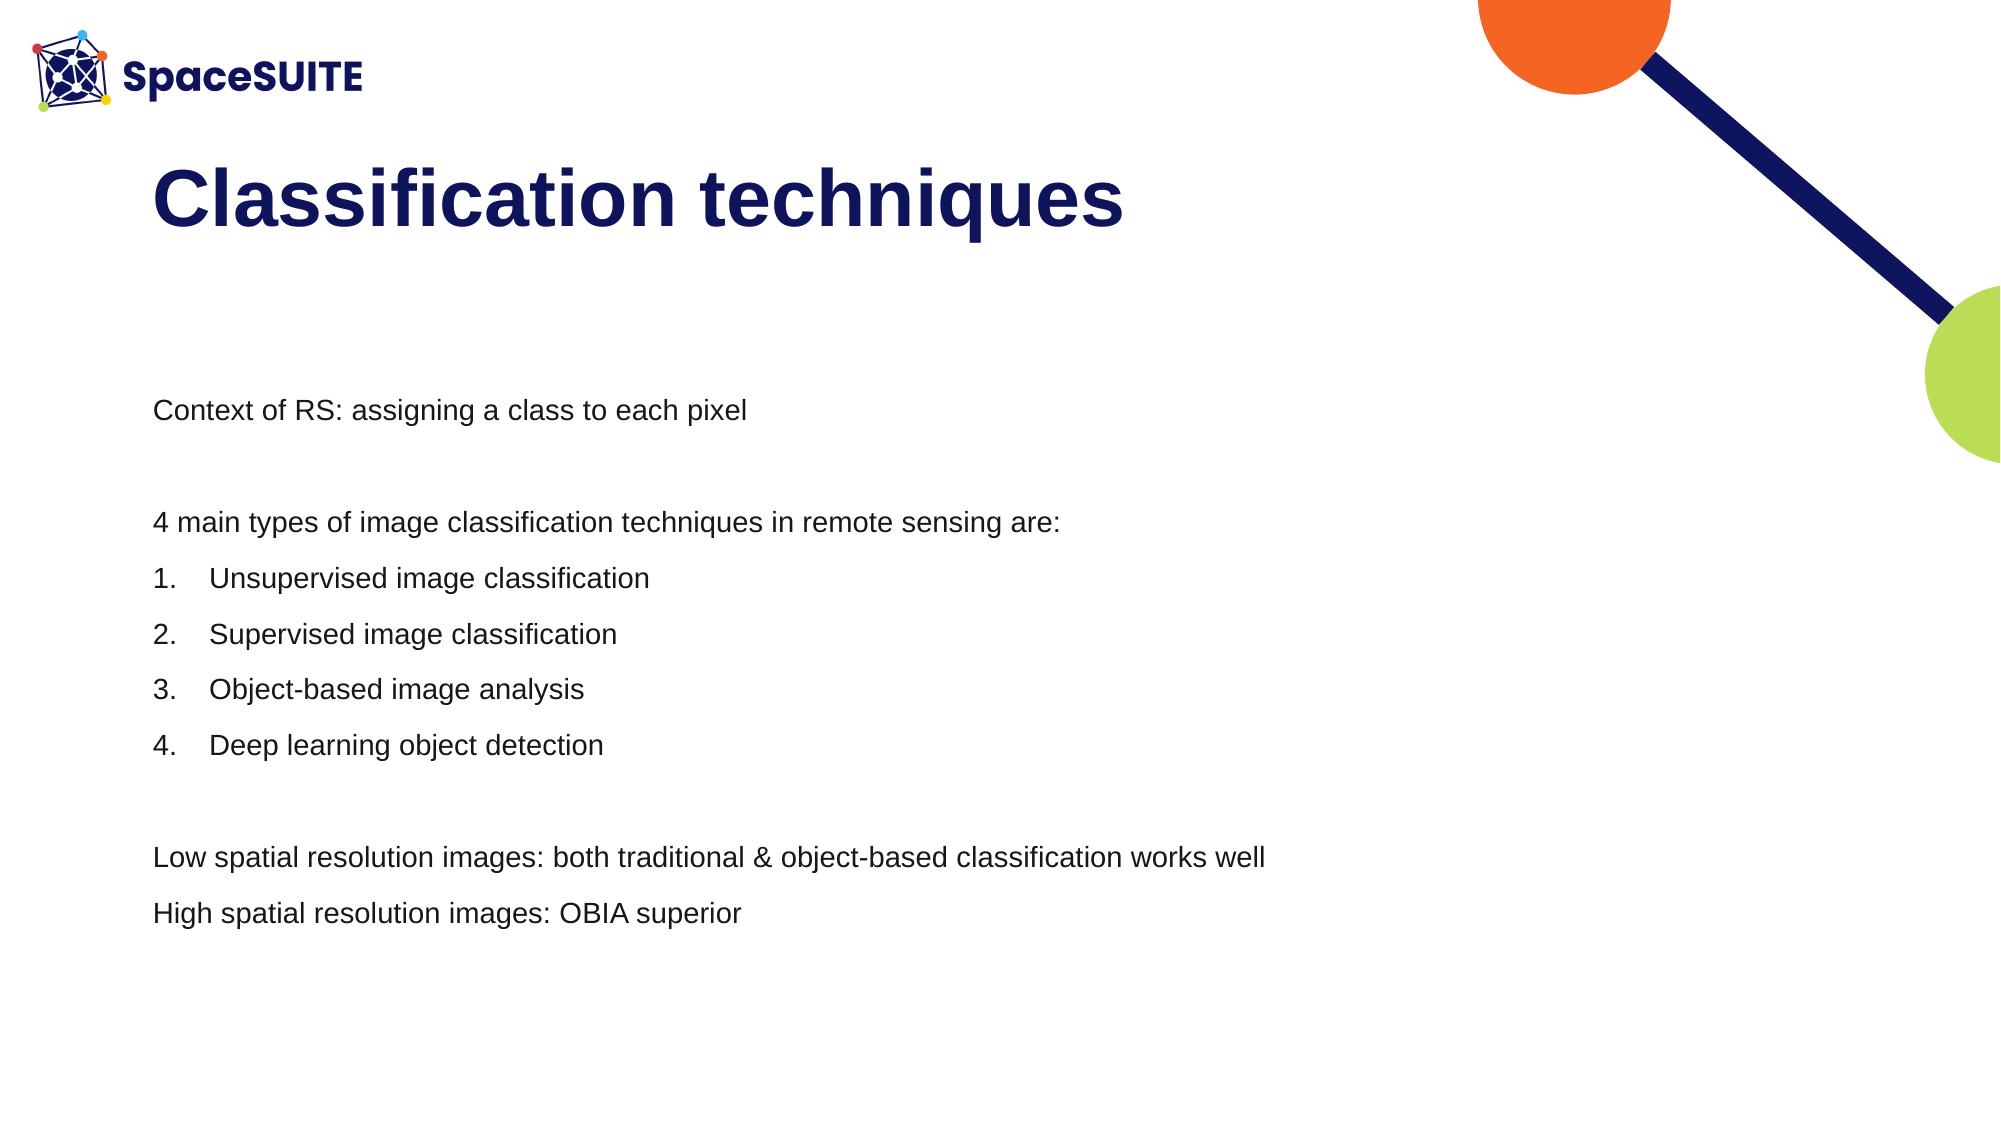

# Classification techniques

Context of RS: assigning a class to each pixel

4 main types of image classification techniques in remote sensing are:
Unsupervised image classification
Supervised image classification
Object-based image analysis
Deep learning object detection

Low spatial resolution images: both traditional & object-based classification works well
High spatial resolution images: OBIA superior